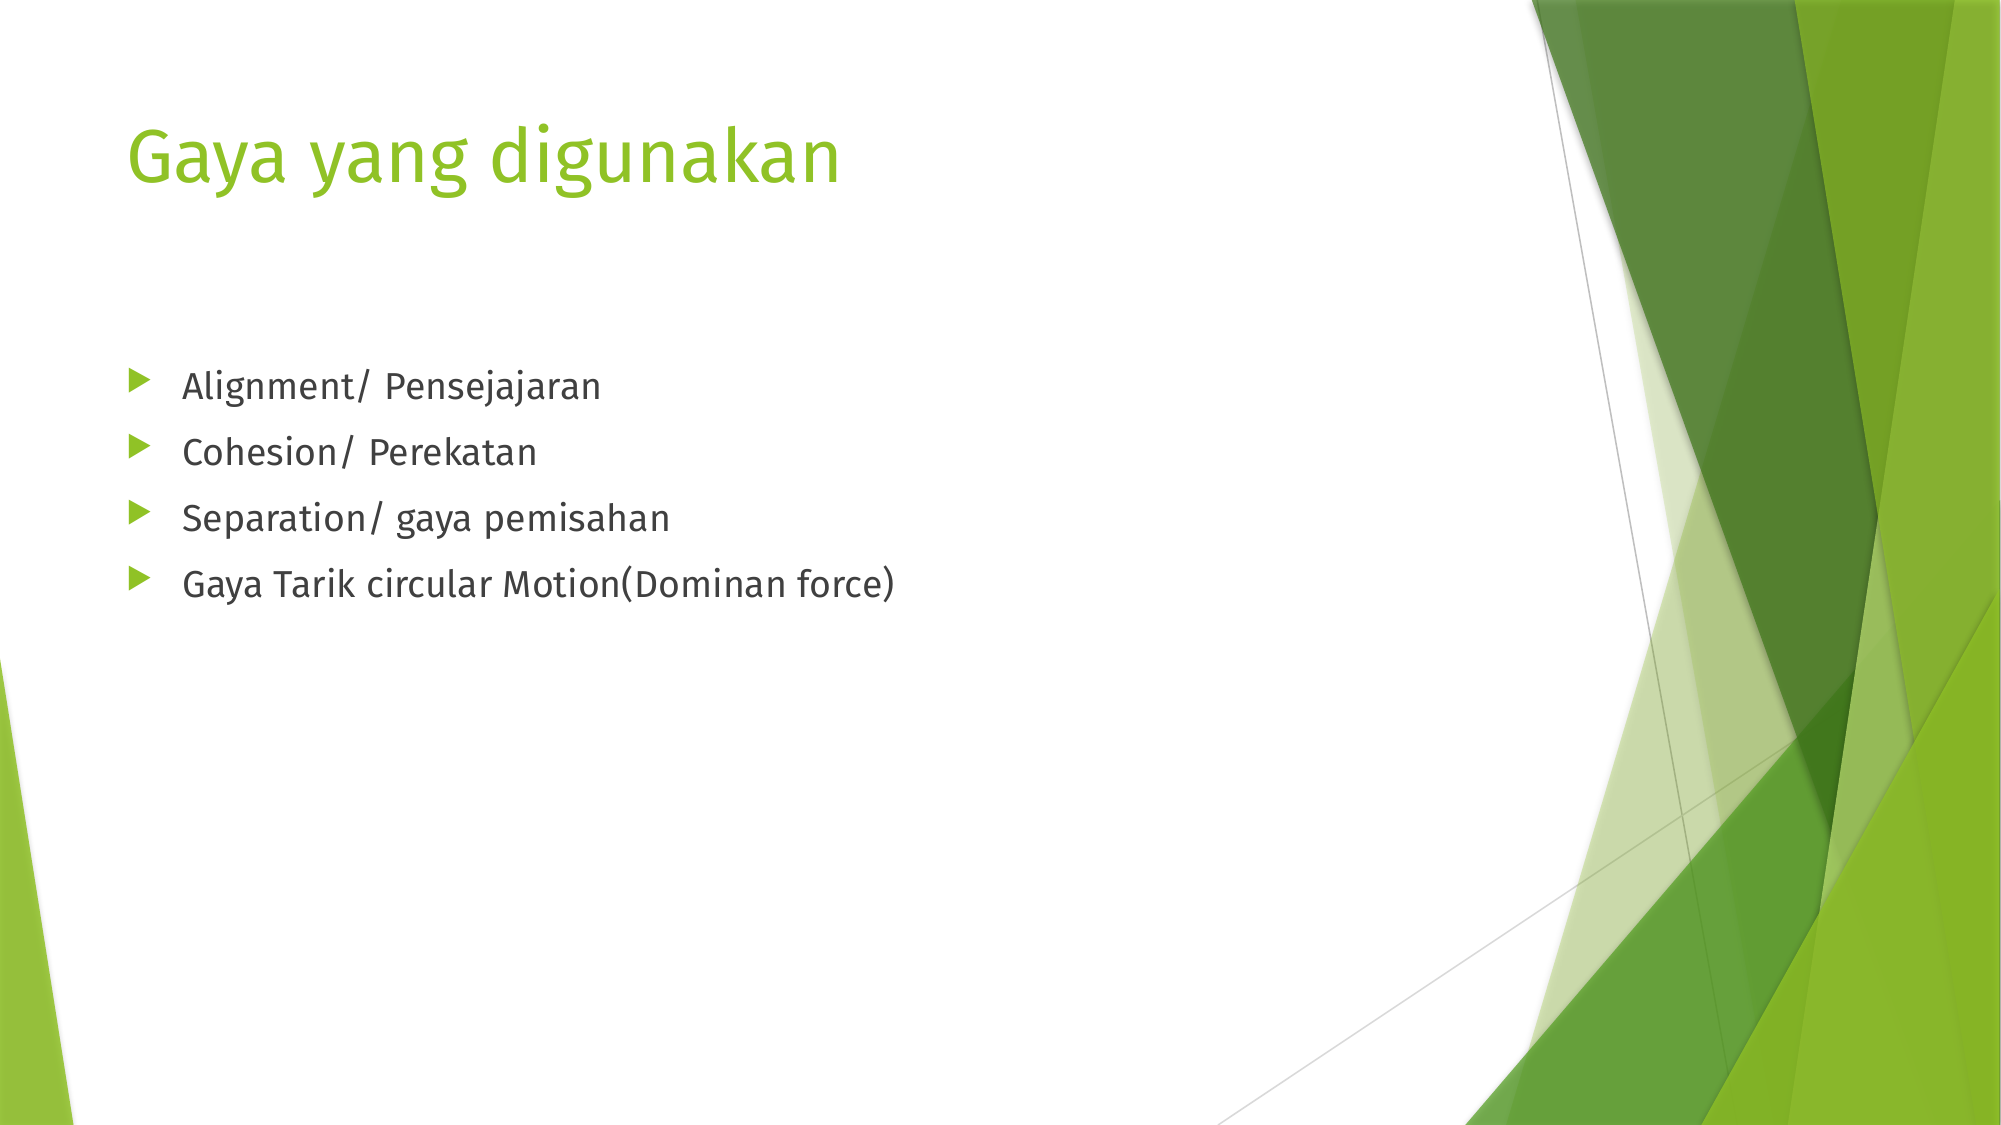

# Gaya yang digunakan
Alignment/ Pensejajaran
Cohesion/ Perekatan
Separation/ gaya pemisahan
Gaya Tarik circular Motion(Dominan force)